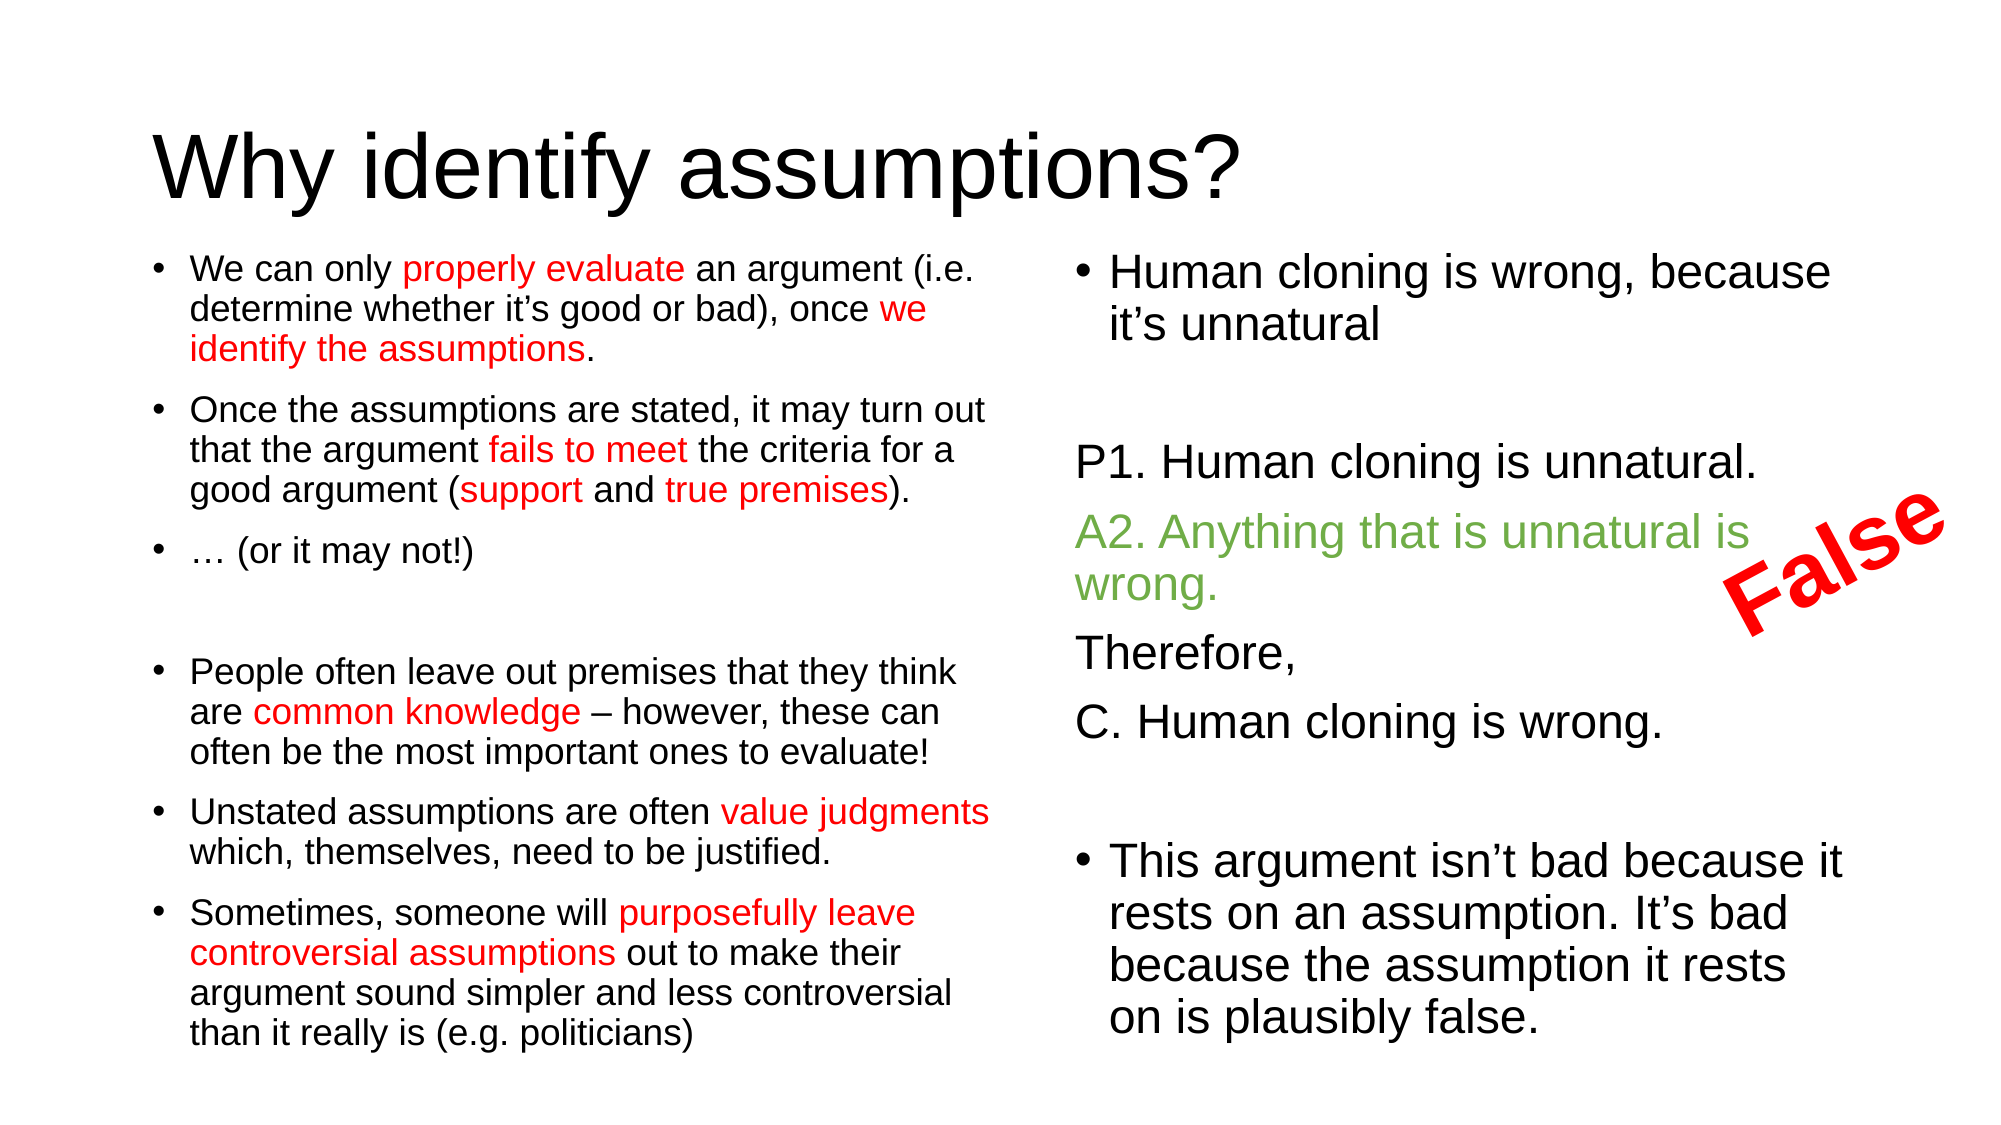

# Why identify assumptions?
Human cloning is wrong, because it’s unnatural

P1. Human cloning is unnatural.
A2. Anything that is unnatural is wrong.
Therefore,
C. Human cloning is wrong.

This argument isn’t bad because it rests on an assumption. It’s bad because the assumption it rests on is plausibly false.

We can only properly evaluate an argument (i.e. determine whether it’s good or bad), once we identify the assumptions.
Once the assumptions are stated, it may turn out that the argument fails to meet the criteria for a good argument (support and true premises).
… (or it may not!)

People often leave out premises that they think are common knowledge – however, these can often be the most important ones to evaluate!
Unstated assumptions are often value judgments which, themselves, need to be justified.
Sometimes, someone will purposefully leave controversial assumptions out to make their argument sound simpler and less controversial than it really is (e.g. politicians)
False